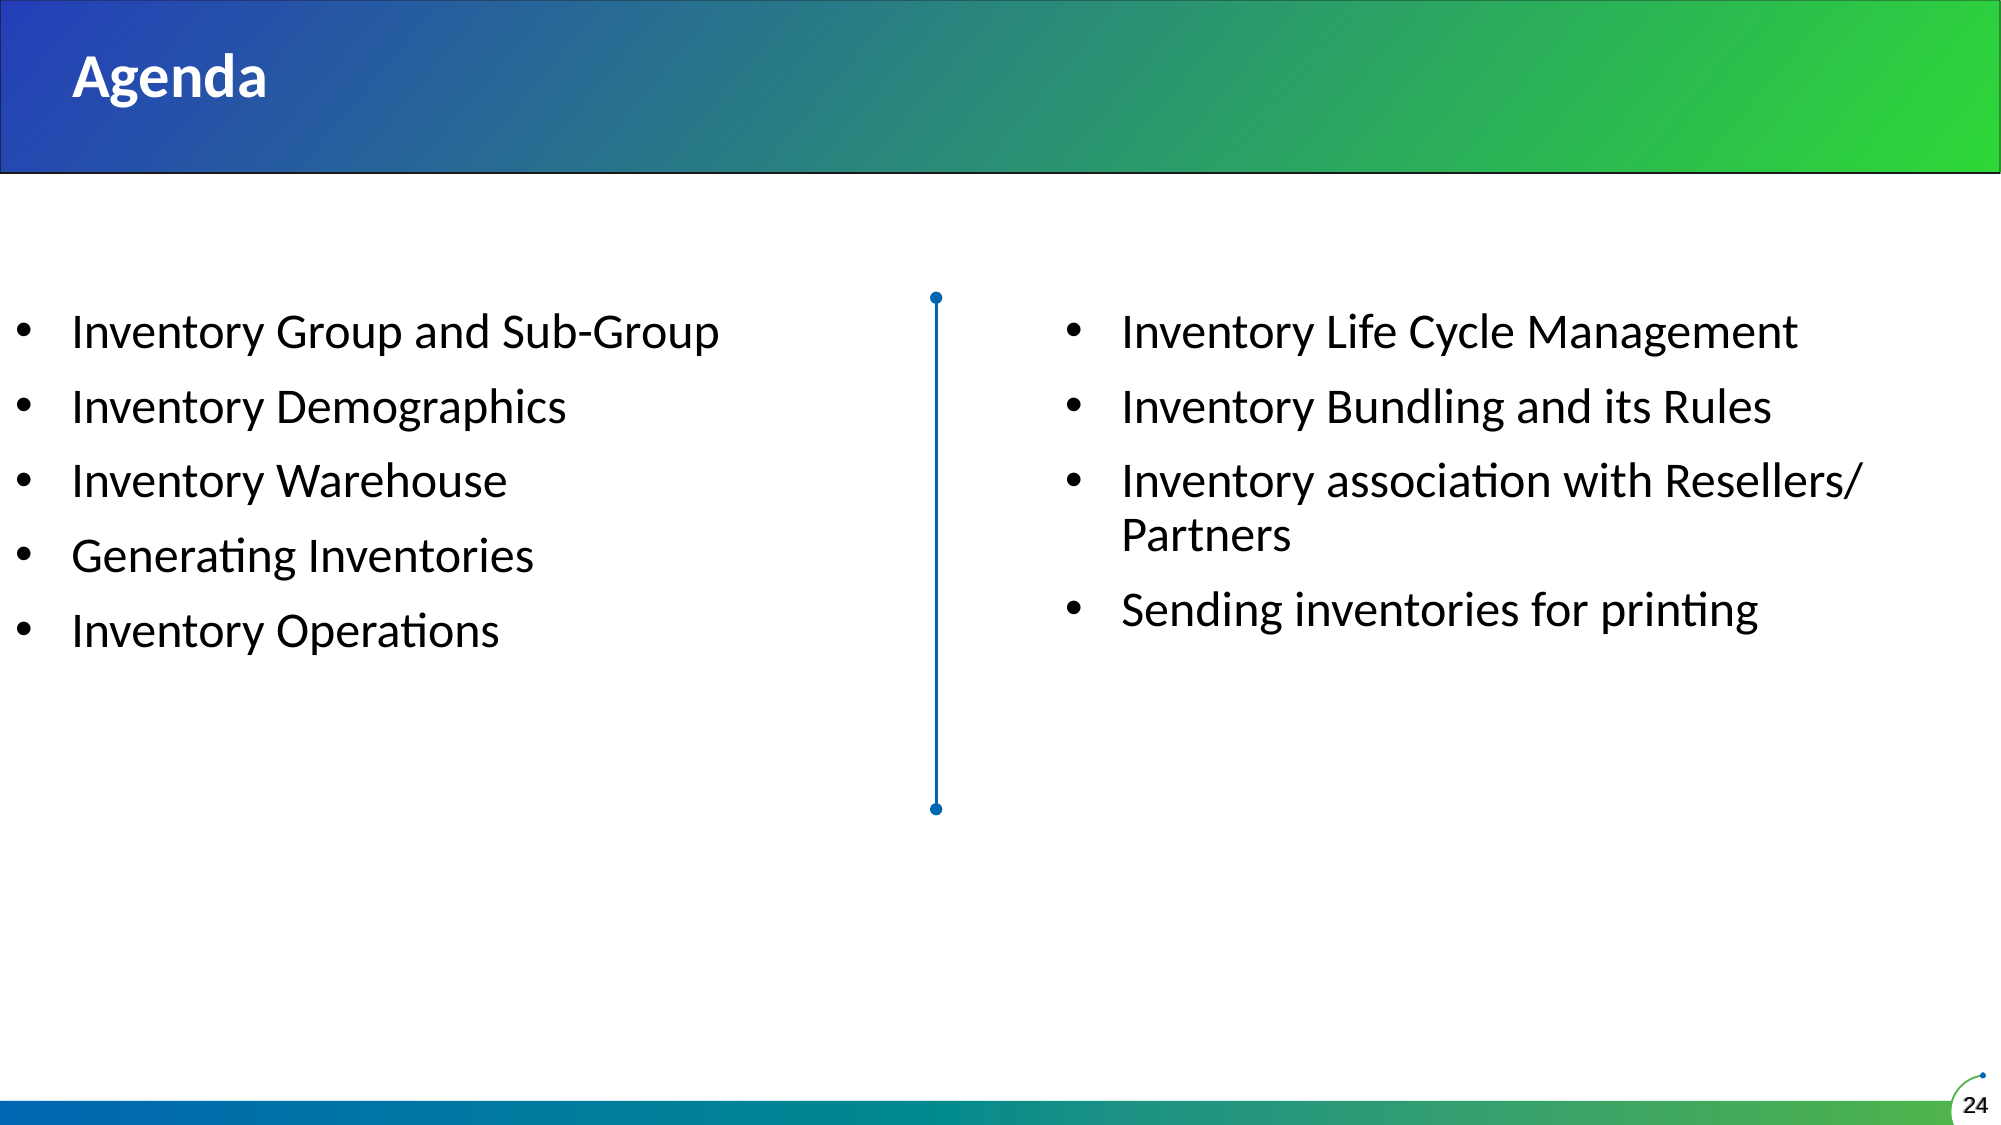

# Agenda
Inventory Group and Sub-Group
Inventory Demographics
Inventory Warehouse
Generating Inventories
Inventory Operations
Inventory Life Cycle Management
Inventory Bundling and its Rules
Inventory association with Resellers/ Partners
Sending inventories for printing